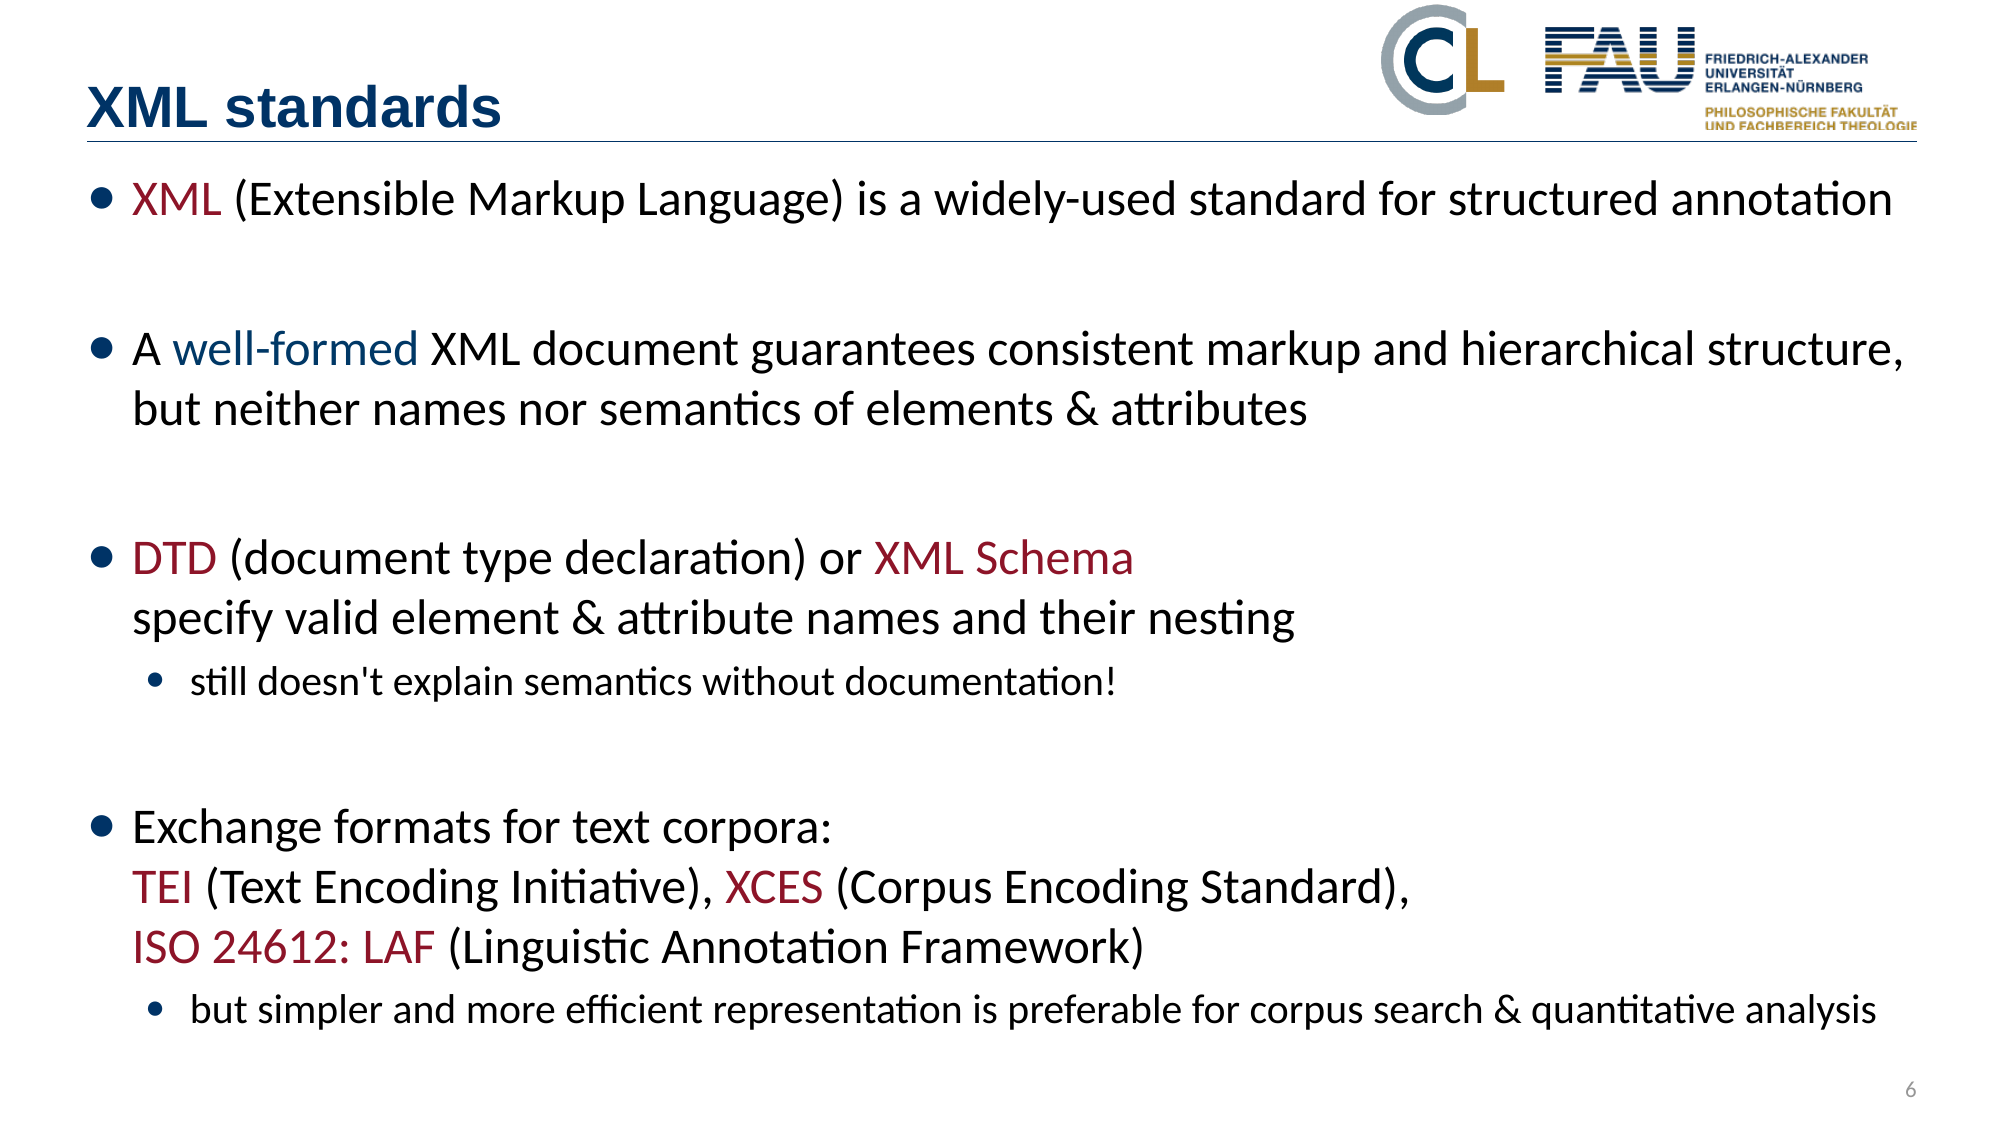

# XML standards
XML (Extensible Markup Language) is a widely-used standard for structured annotation

A well-formed XML document guarantees consistent markup and hierarchical structure, but neither names nor semantics of elements & attributes

DTD (document type declaration) or XML Schema
specify valid element & attribute names and their nesting
still doesn't explain semantics without documentation!

Exchange formats for text corpora:
TEI (Text Encoding Initiative), XCES (Corpus Encoding Standard),
ISO 24612: LAF (Linguistic Annotation Framework)
but simpler and more efficient representation is preferable for corpus search & quantitative analysis

6